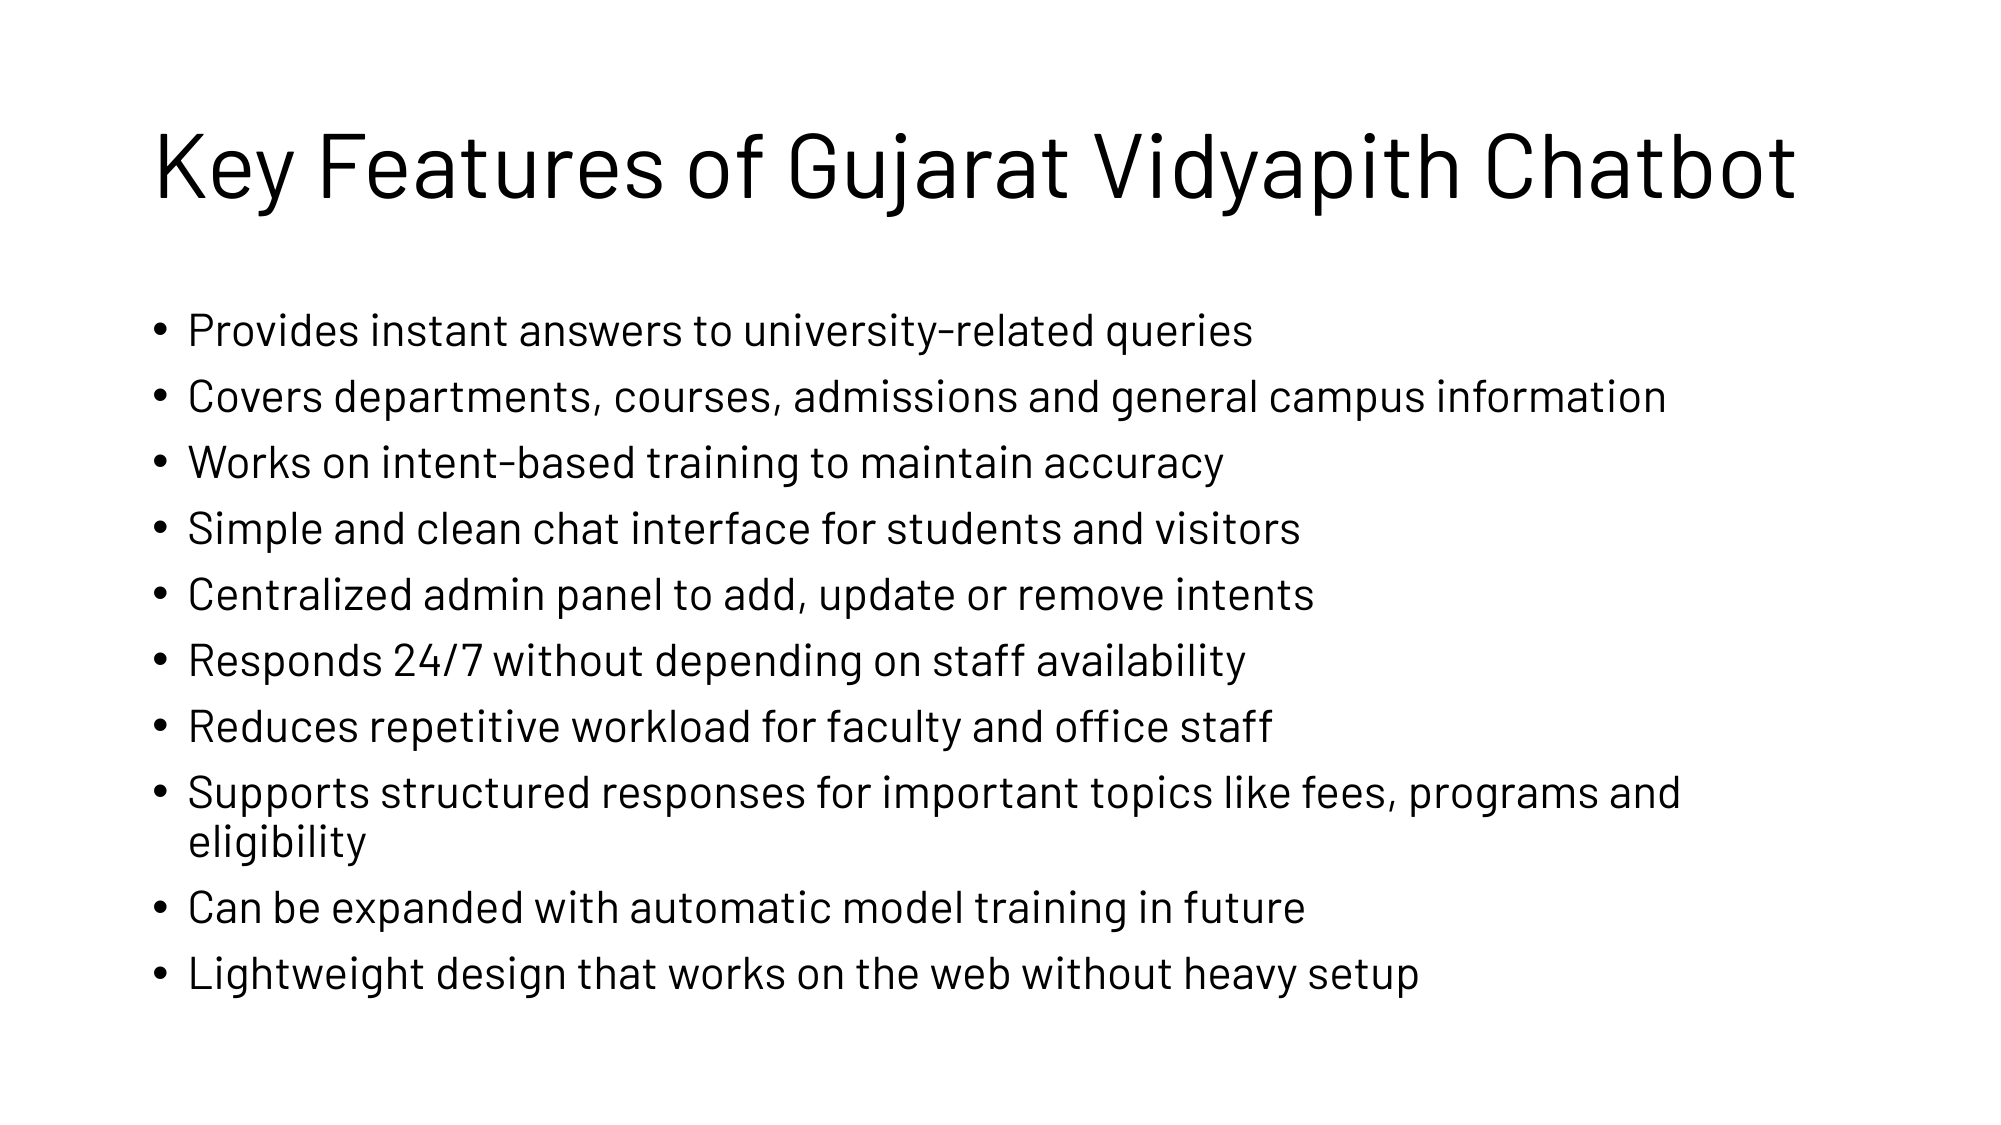

# Key Features of Gujarat Vidyapith Chatbot
Provides instant answers to university-related queries
Covers departments, courses, admissions and general campus information
Works on intent-based training to maintain accuracy
Simple and clean chat interface for students and visitors
Centralized admin panel to add, update or remove intents
Responds 24/7 without depending on staff availability
Reduces repetitive workload for faculty and office staff
Supports structured responses for important topics like fees, programs and eligibility
Can be expanded with automatic model training in future
Lightweight design that works on the web without heavy setup